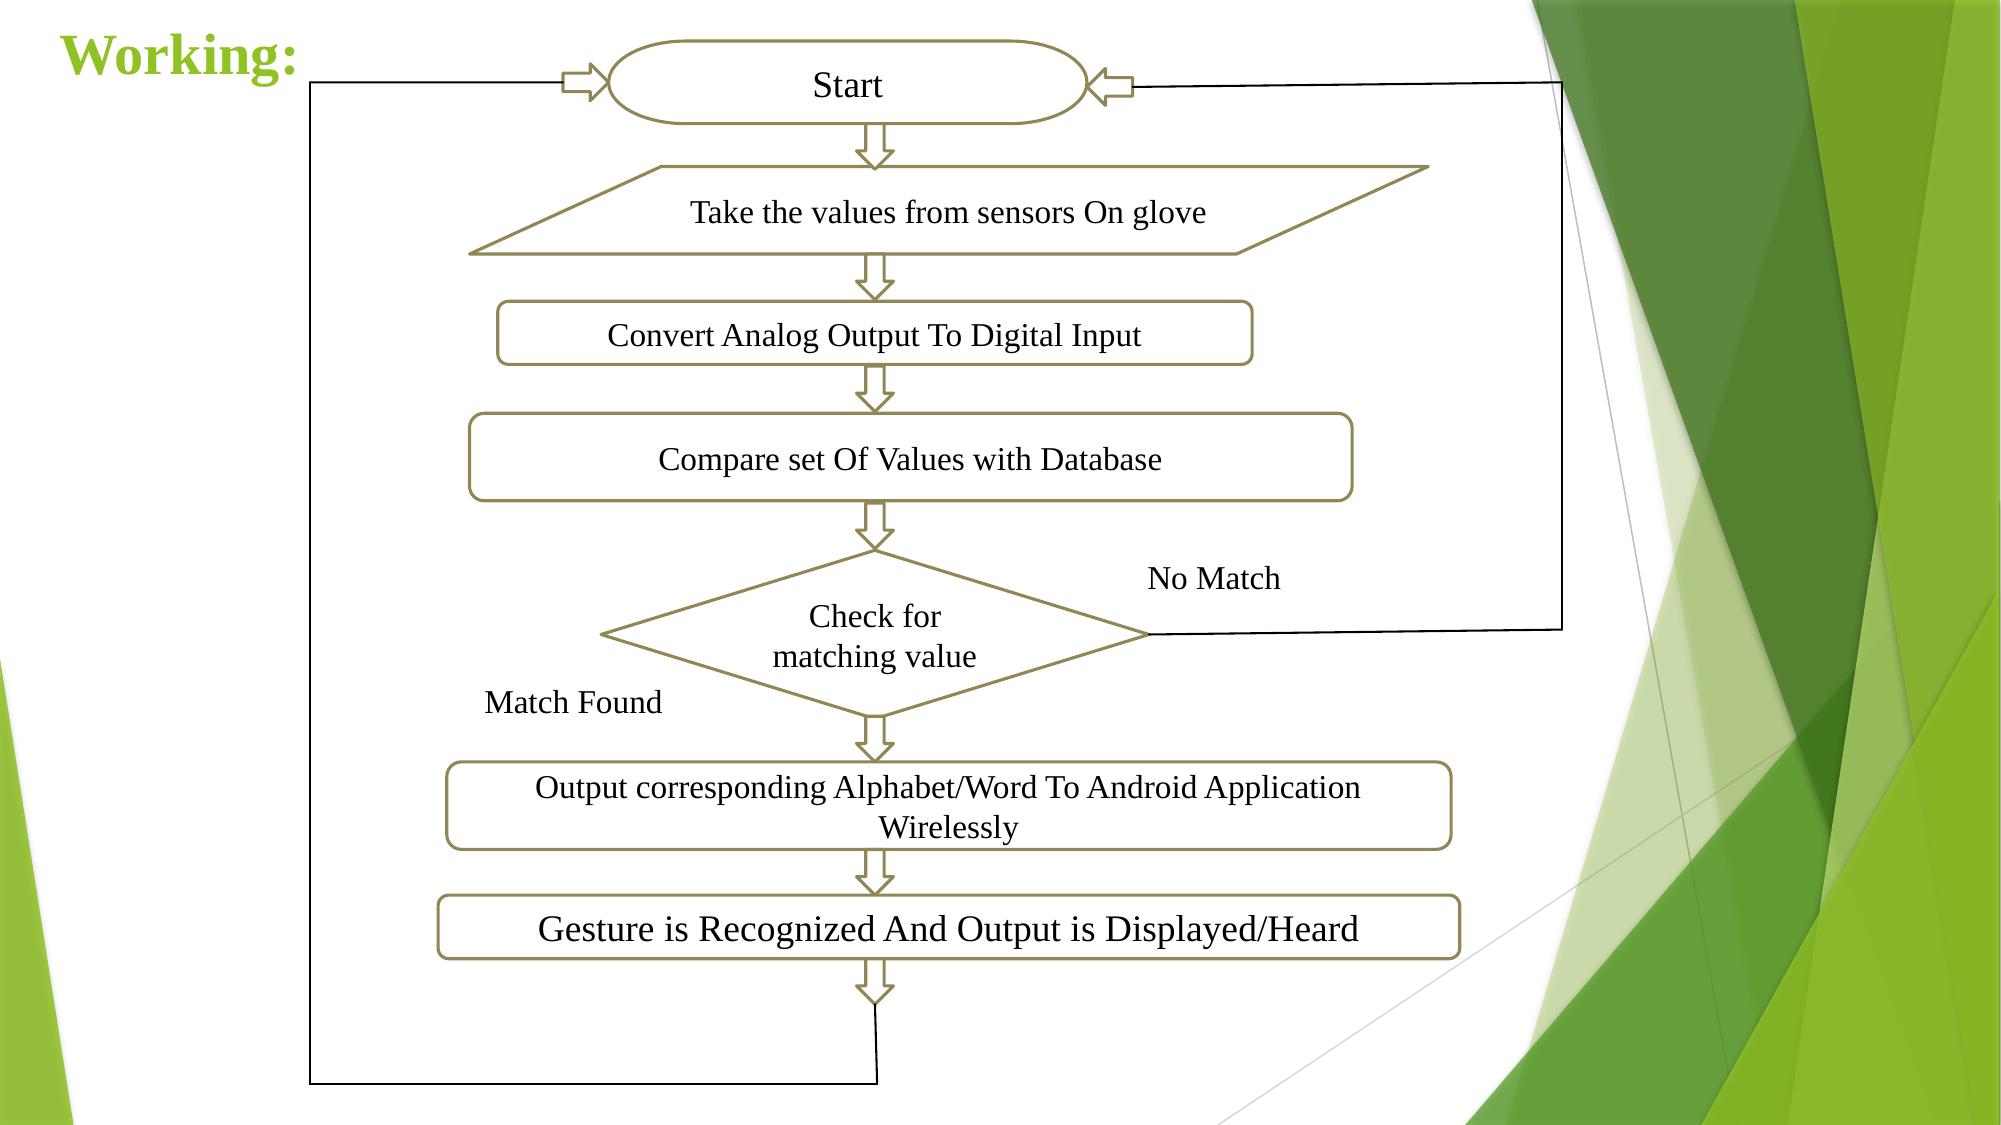

Working:
Start

Take the values from sensors On glove

Convert Analog Output To Digital Input

Compare set Of Values with Database

No Match
Check for matching value
Match Found

Output corresponding Alphabet/Word To Android Application Wirelessly

Gesture is Recognized And Output is Displayed/Heard